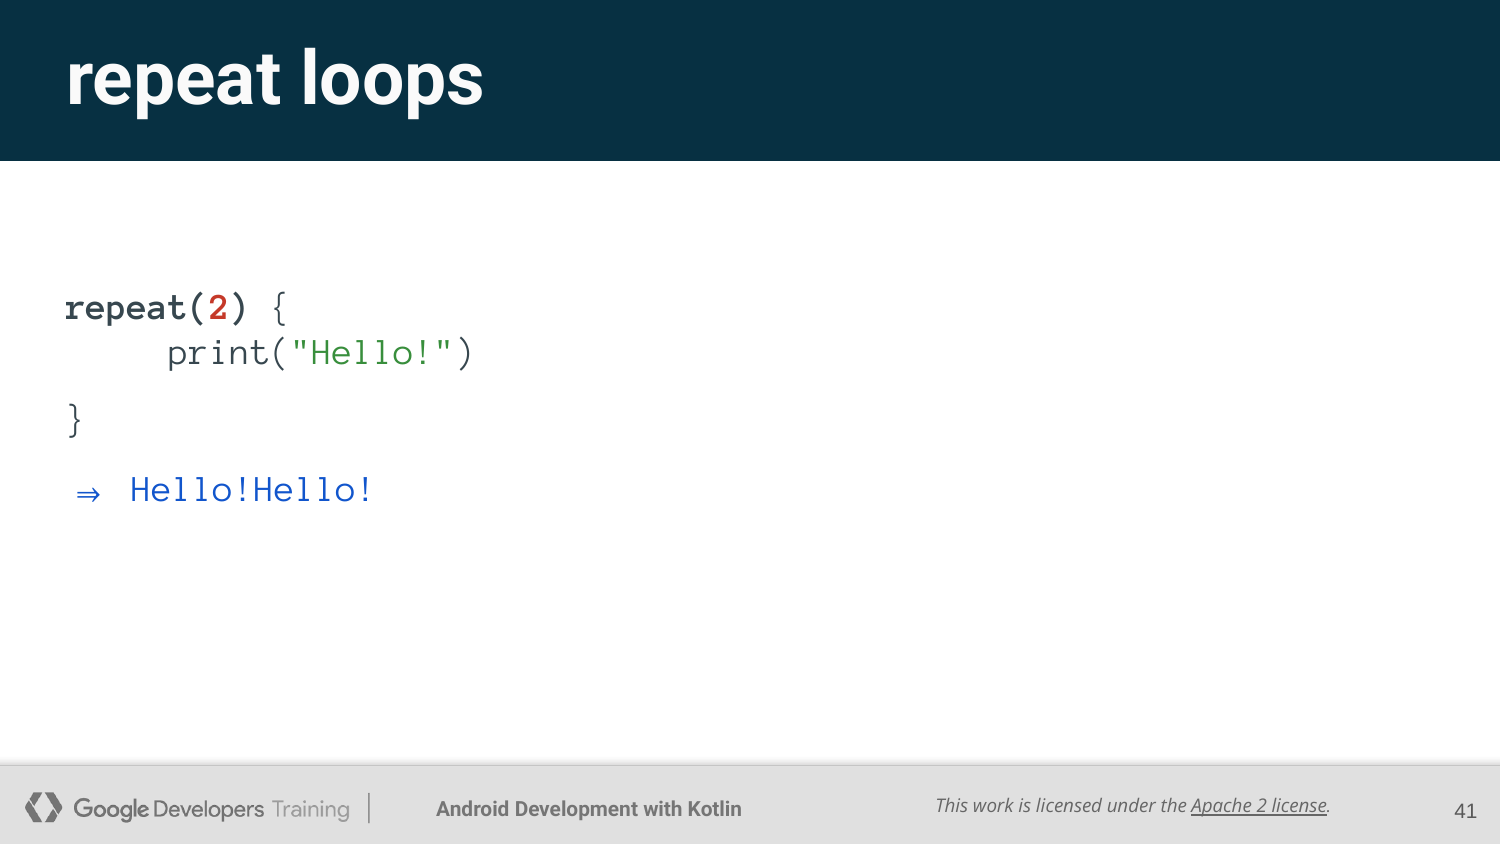

# repeat loops
repeat(2) {
     print("Hello!")
}

⇒ Hello!Hello!

41